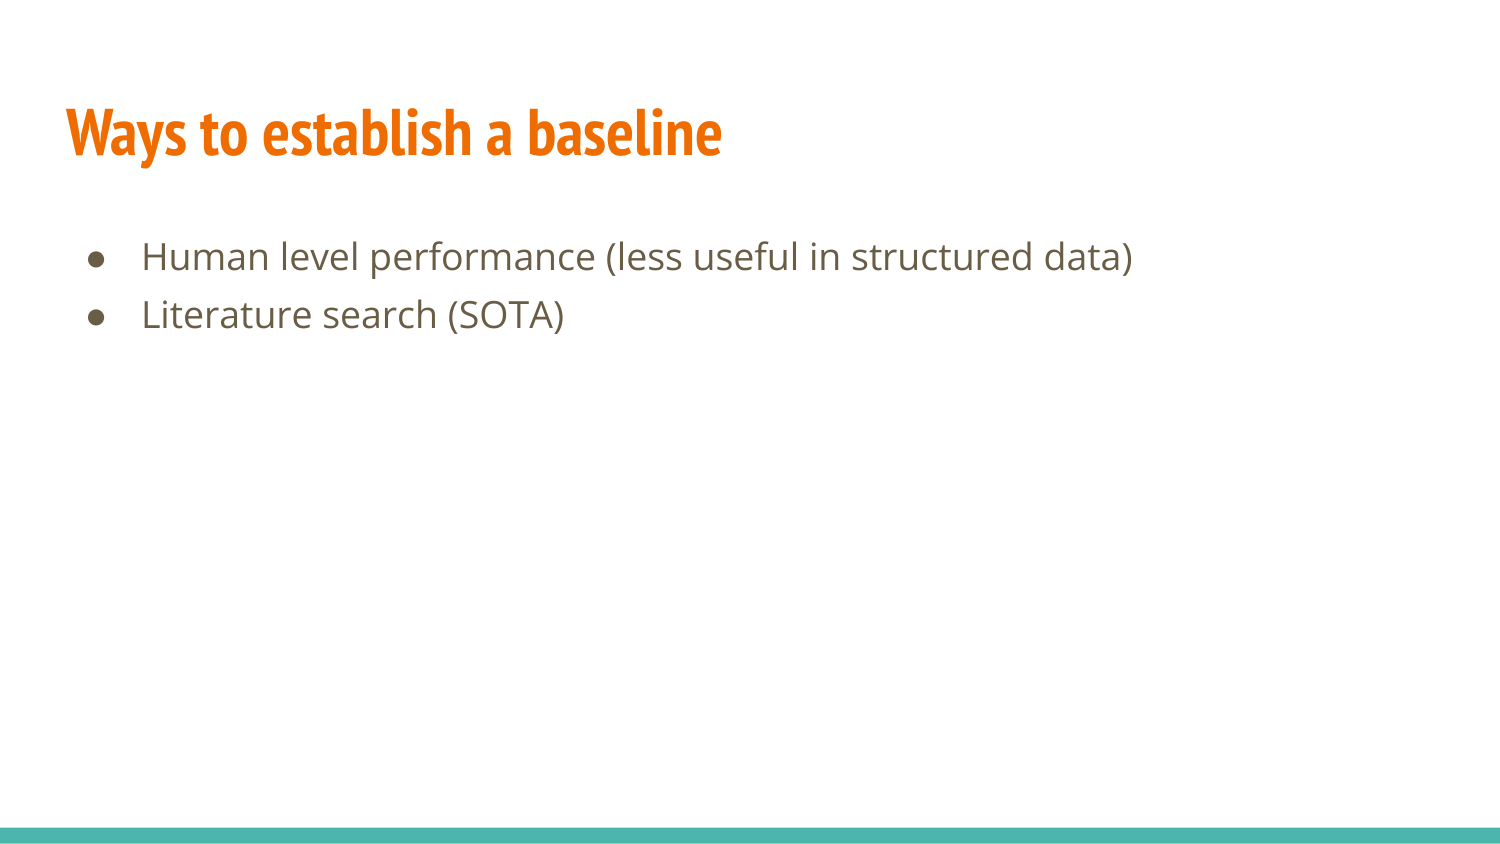

# Ways to establish a baseline
Human level performance (less useful in structured data)
Literature search (SOTA)